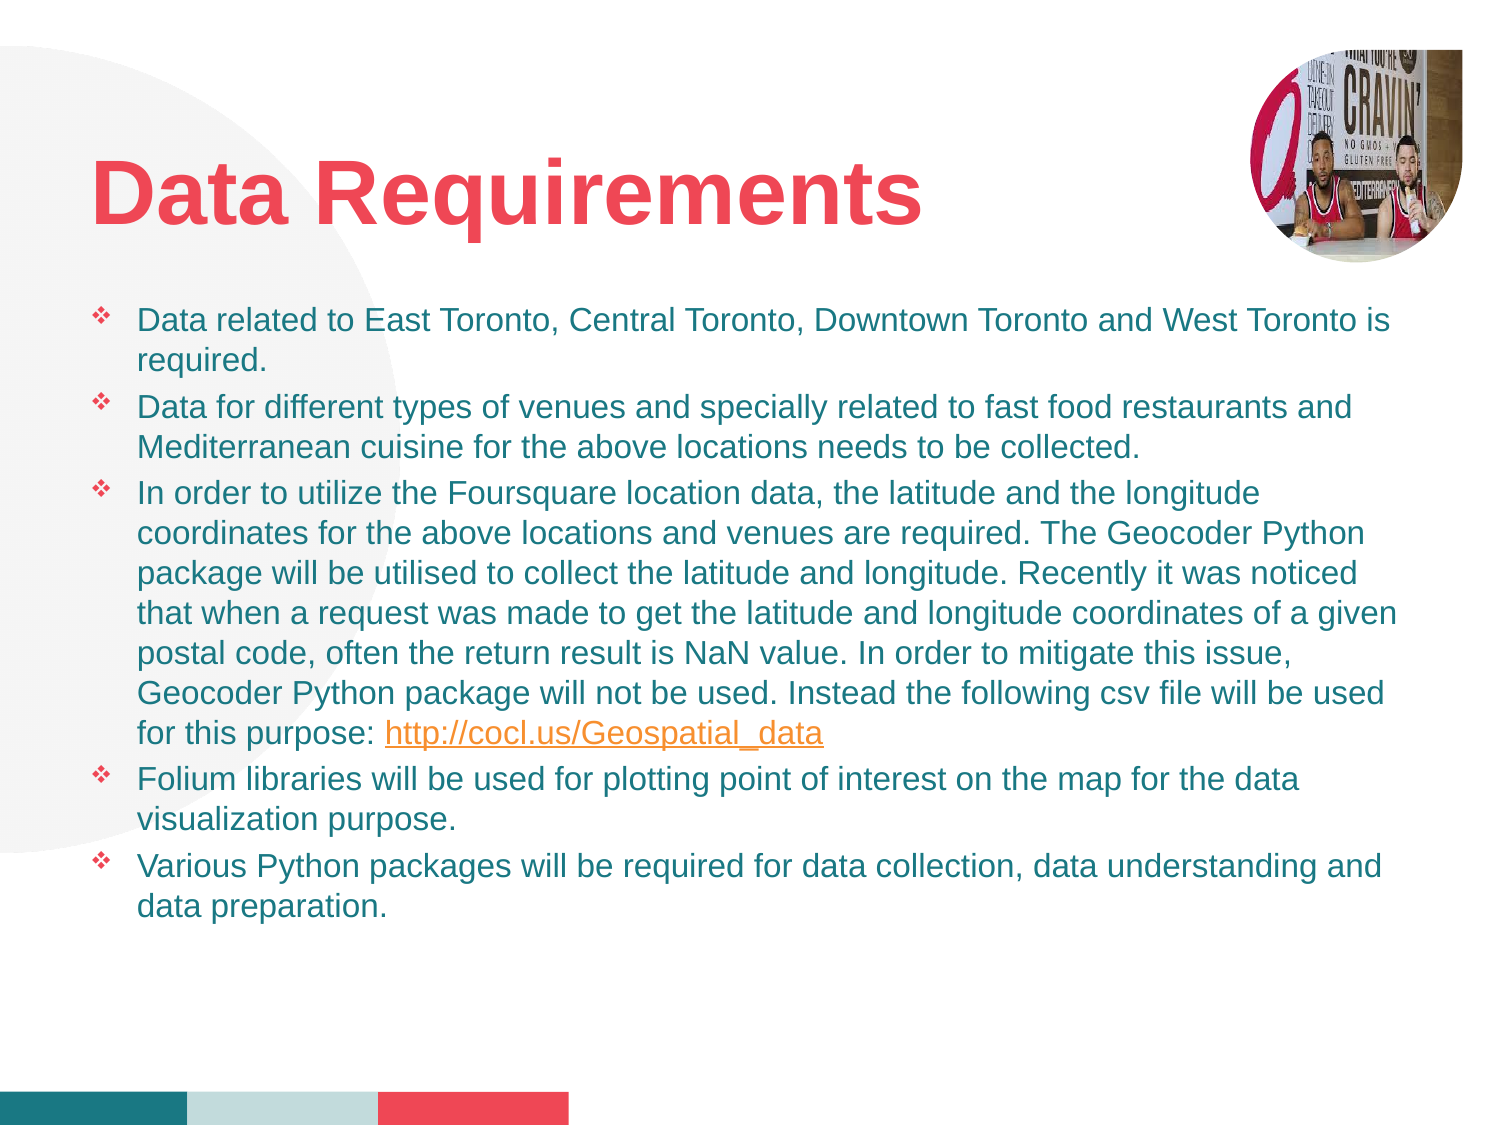

# Data Requirements
Data related to East Toronto, Central Toronto, Downtown Toronto and West Toronto is required.
Data for different types of venues and specially related to fast food restaurants and Mediterranean cuisine for the above locations needs to be collected.
In order to utilize the Foursquare location data, the latitude and the longitude coordinates for the above locations and venues are required. The Geocoder Python package will be utilised to collect the latitude and longitude. Recently it was noticed that when a request was made to get the latitude and longitude coordinates of a given postal code, often the return result is NaN value. In order to mitigate this issue, Geocoder Python package will not be used. Instead the following csv file will be used for this purpose: http://cocl.us/Geospatial_data
Folium libraries will be used for plotting point of interest on the map for the data visualization purpose.
Various Python packages will be required for data collection, data understanding and data preparation.